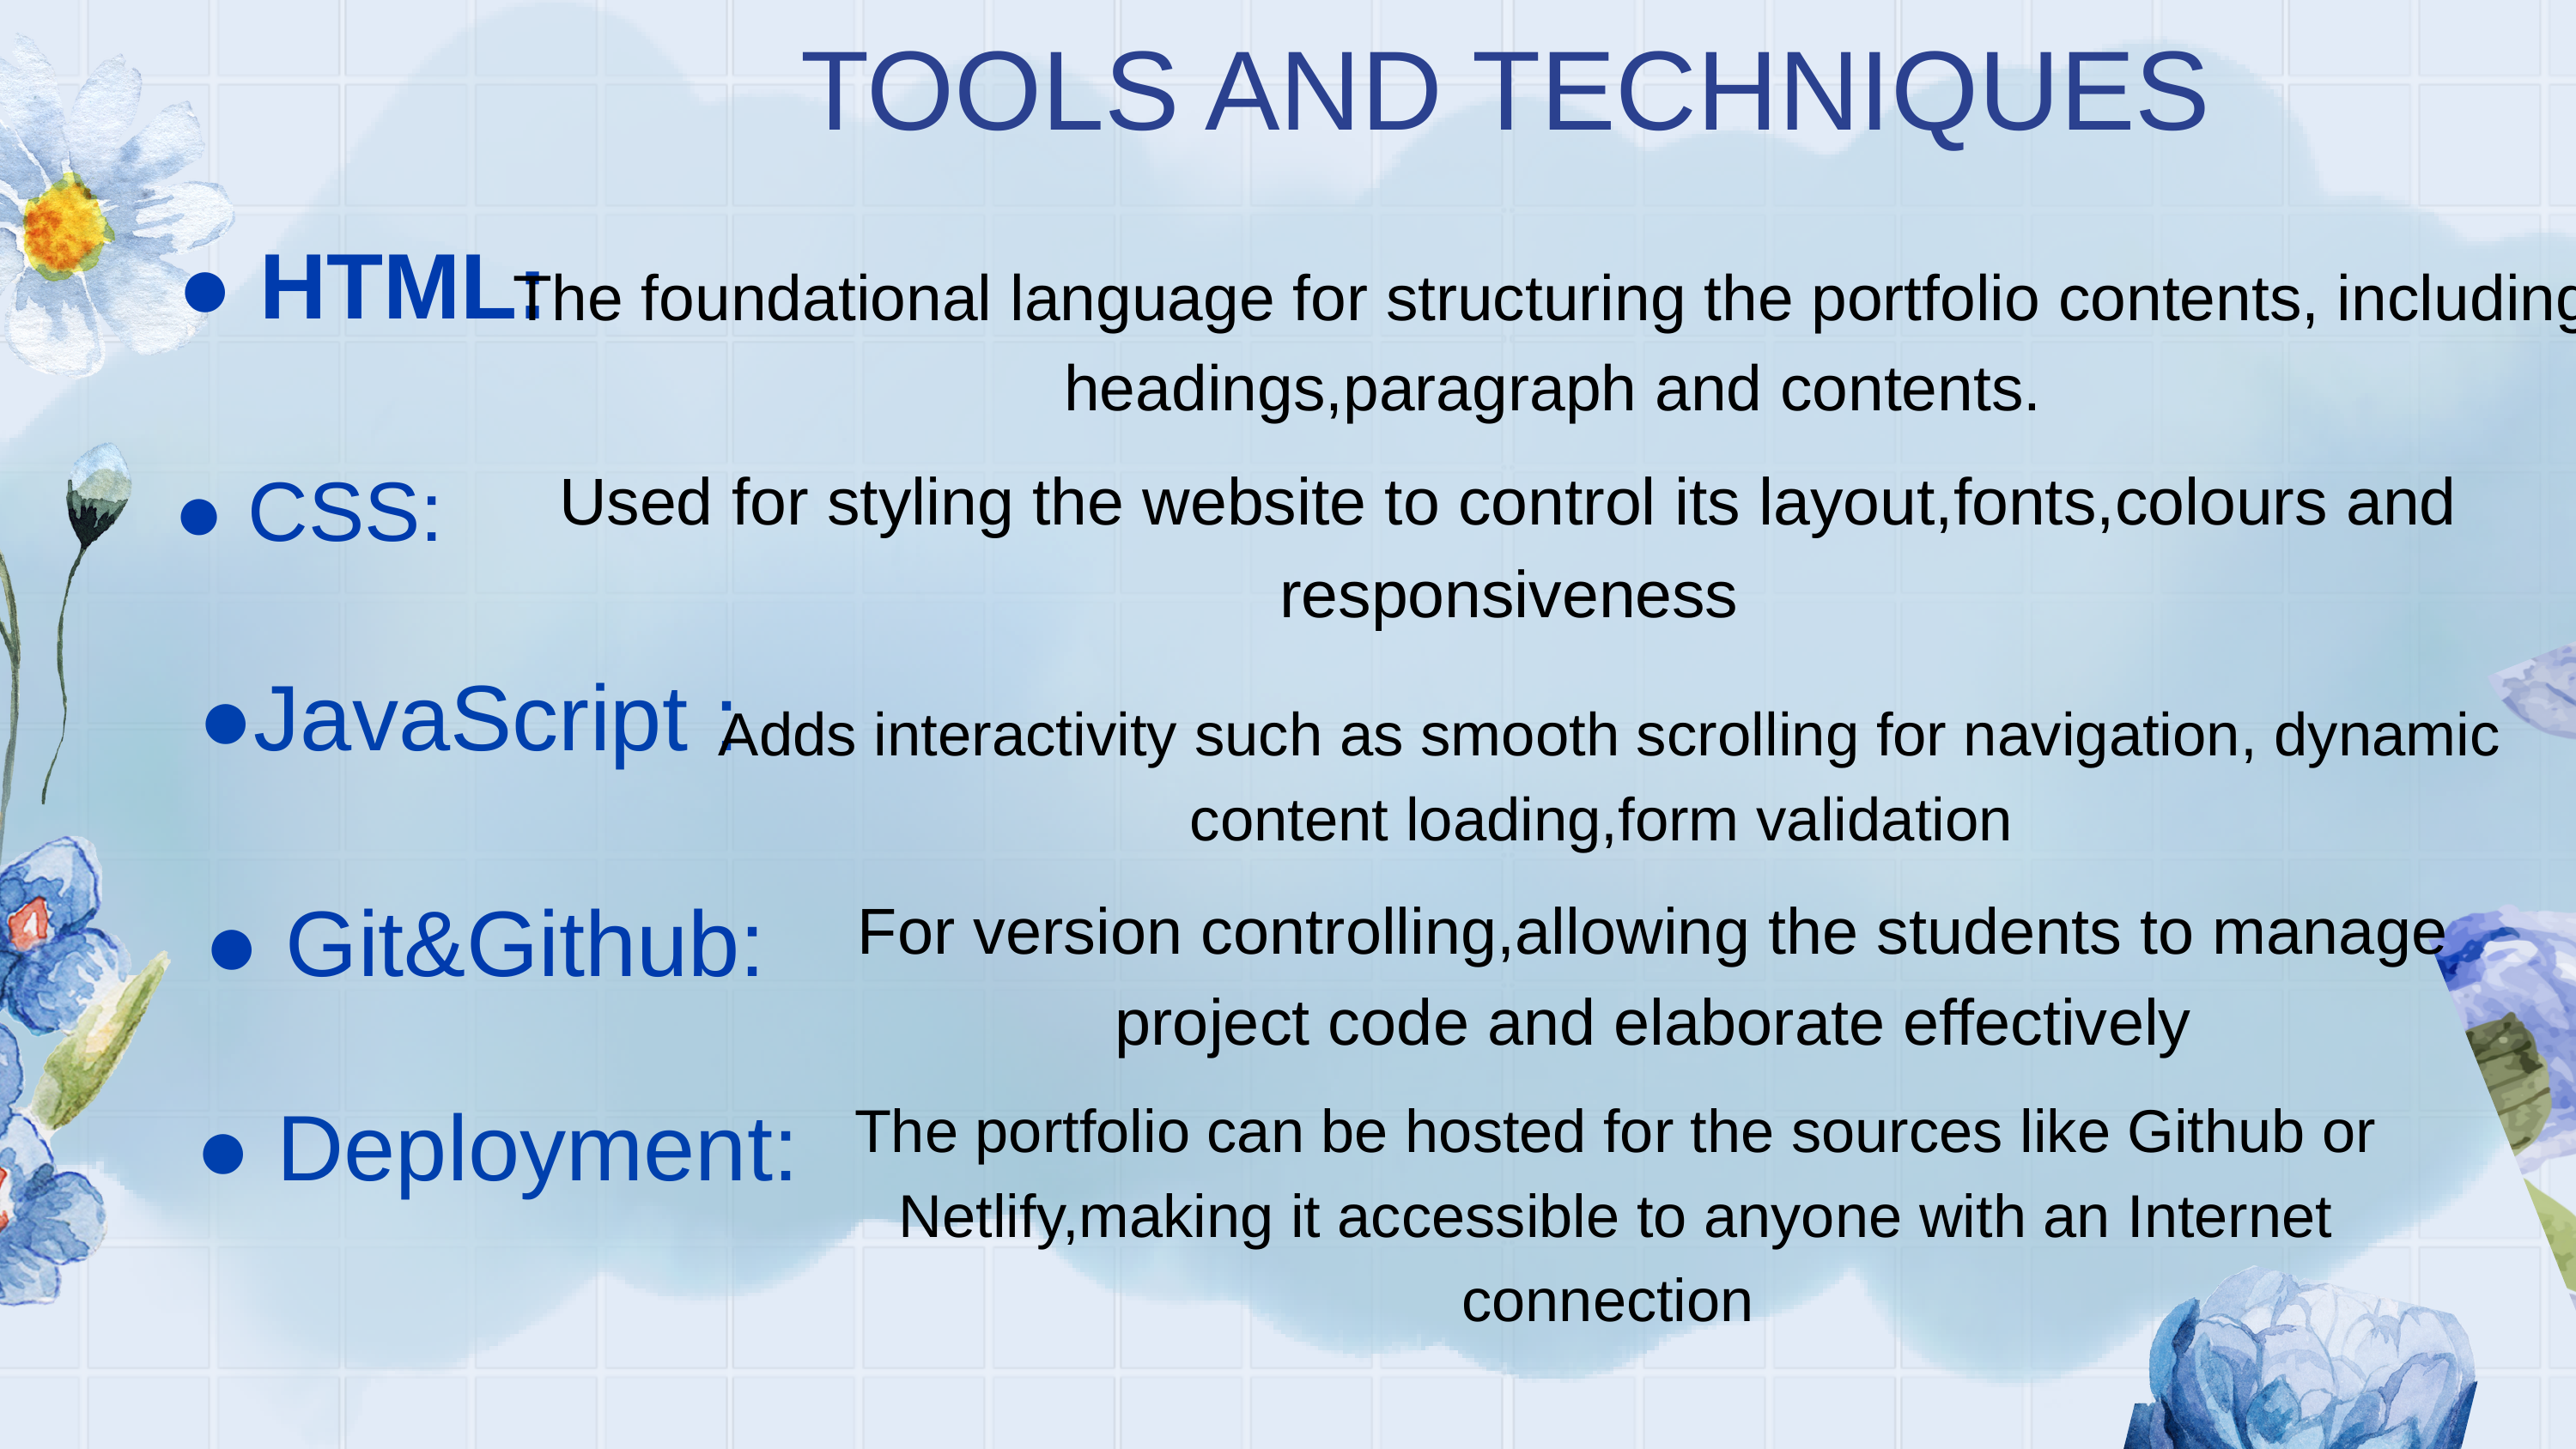

TOOLS AND TECHNIQUES
● HTML:
The foundational language for structuring the portfolio contents, including headings,paragraph and contents.
● CSS:
Used for styling the website to control its layout,fonts,colours and responsiveness

●JavaScript :
Adds interactivity such as smooth scrolling for navigation, dynamic content loading,form validation

● Git&Github:
For version controlling,allowing the students to manage project code and elaborate effectively
● Deployment:
The portfolio can be hosted for the sources like Github or Netlify,making it accessible to anyone with an Internet connection